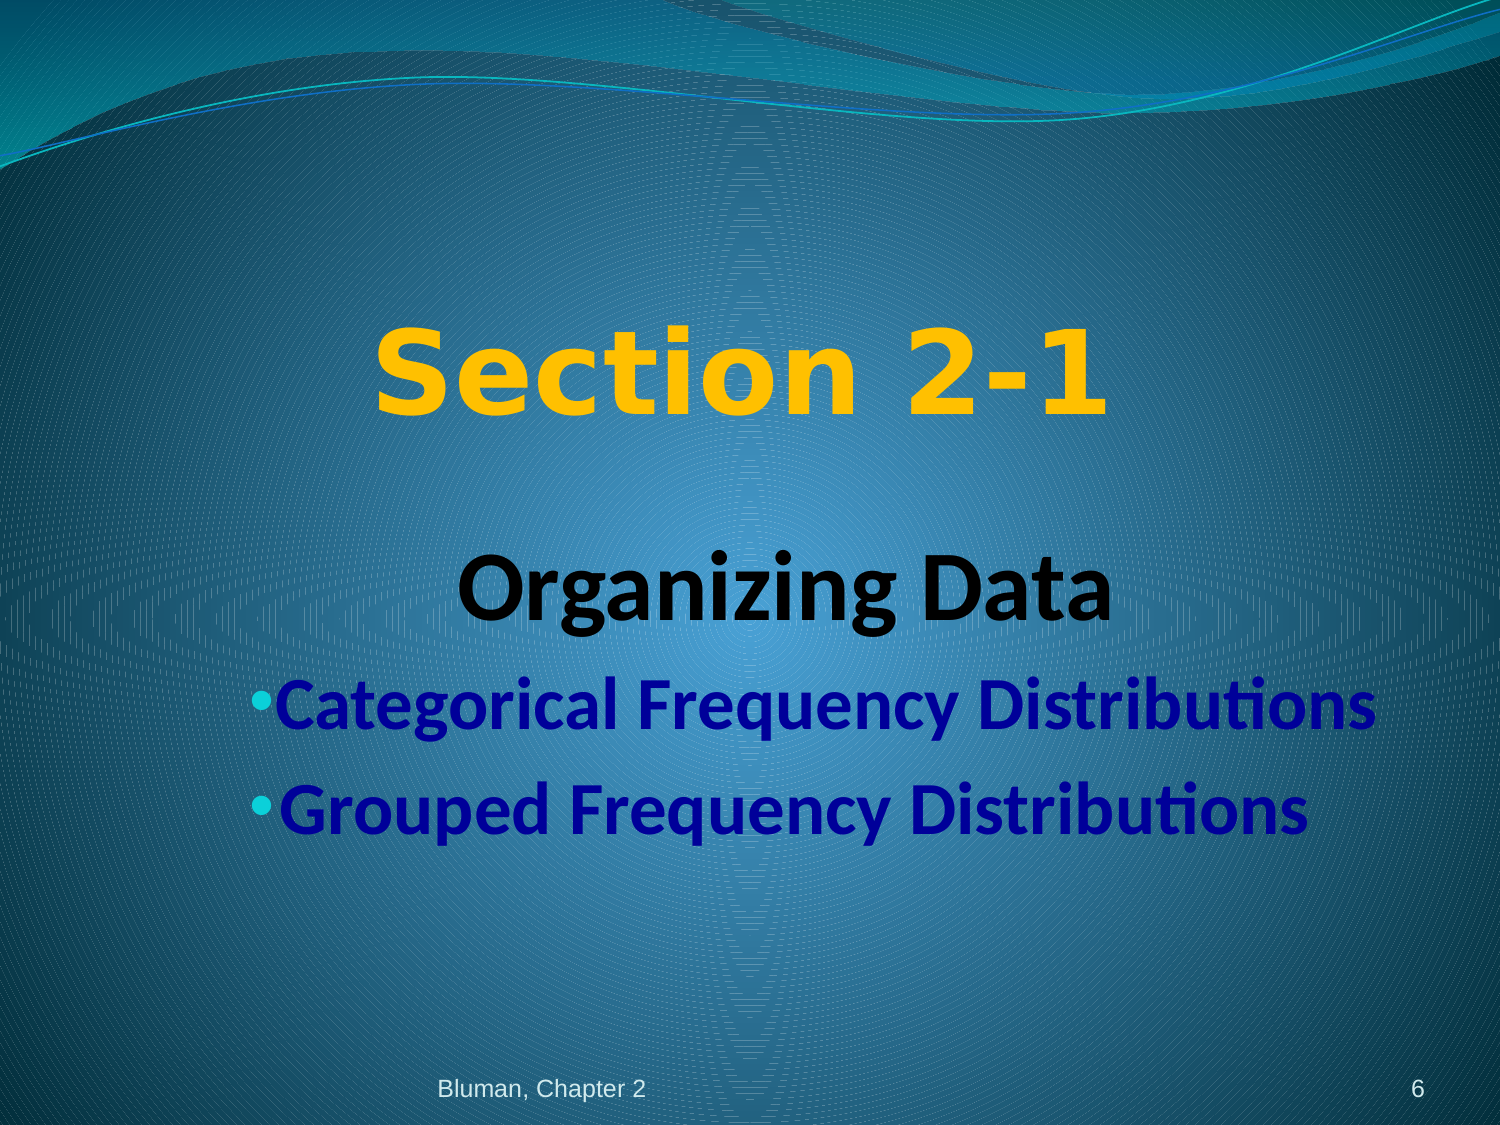

# Section 2-1
Organizing Data
Categorical Frequency Distributions
Grouped Frequency Distributions
Bluman, Chapter 2
6